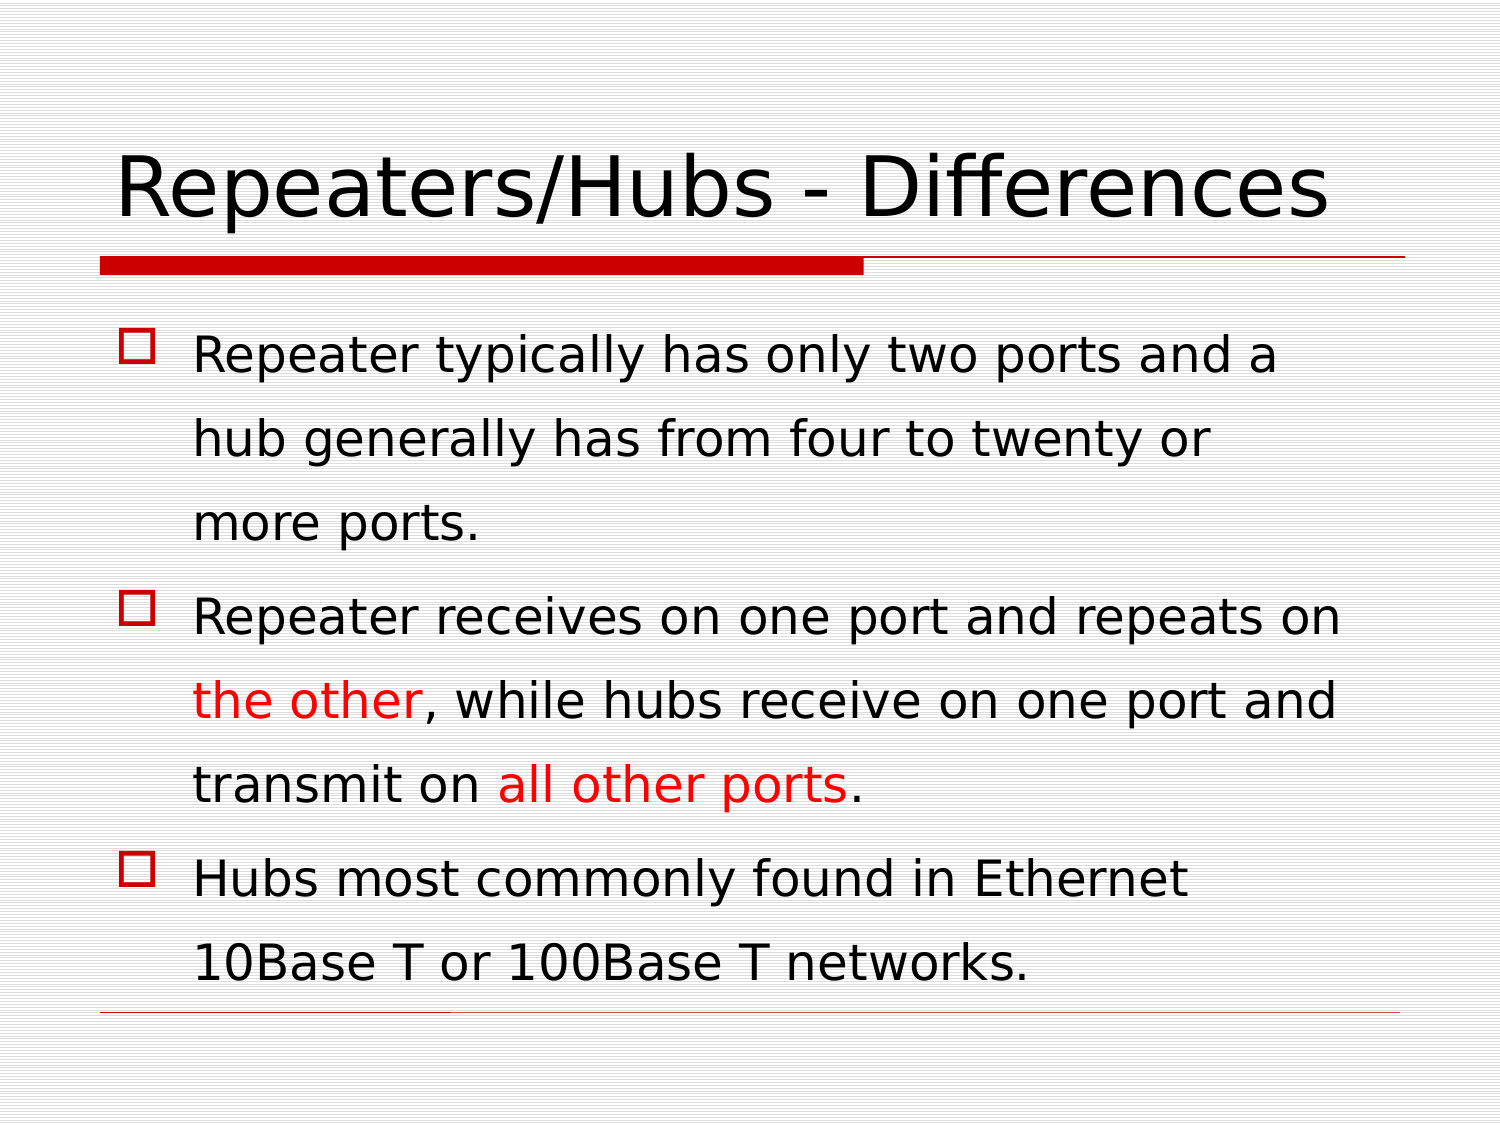

Repeaters/Hubs - Differences
Repeater typically has only two ports and a hub generally has from four to twenty or more ports.
Repeater receives on one port and repeats on the other, while hubs receive on one port and transmit on all other ports.
Hubs most commonly found in Ethernet 10Base T or 100Base T networks.